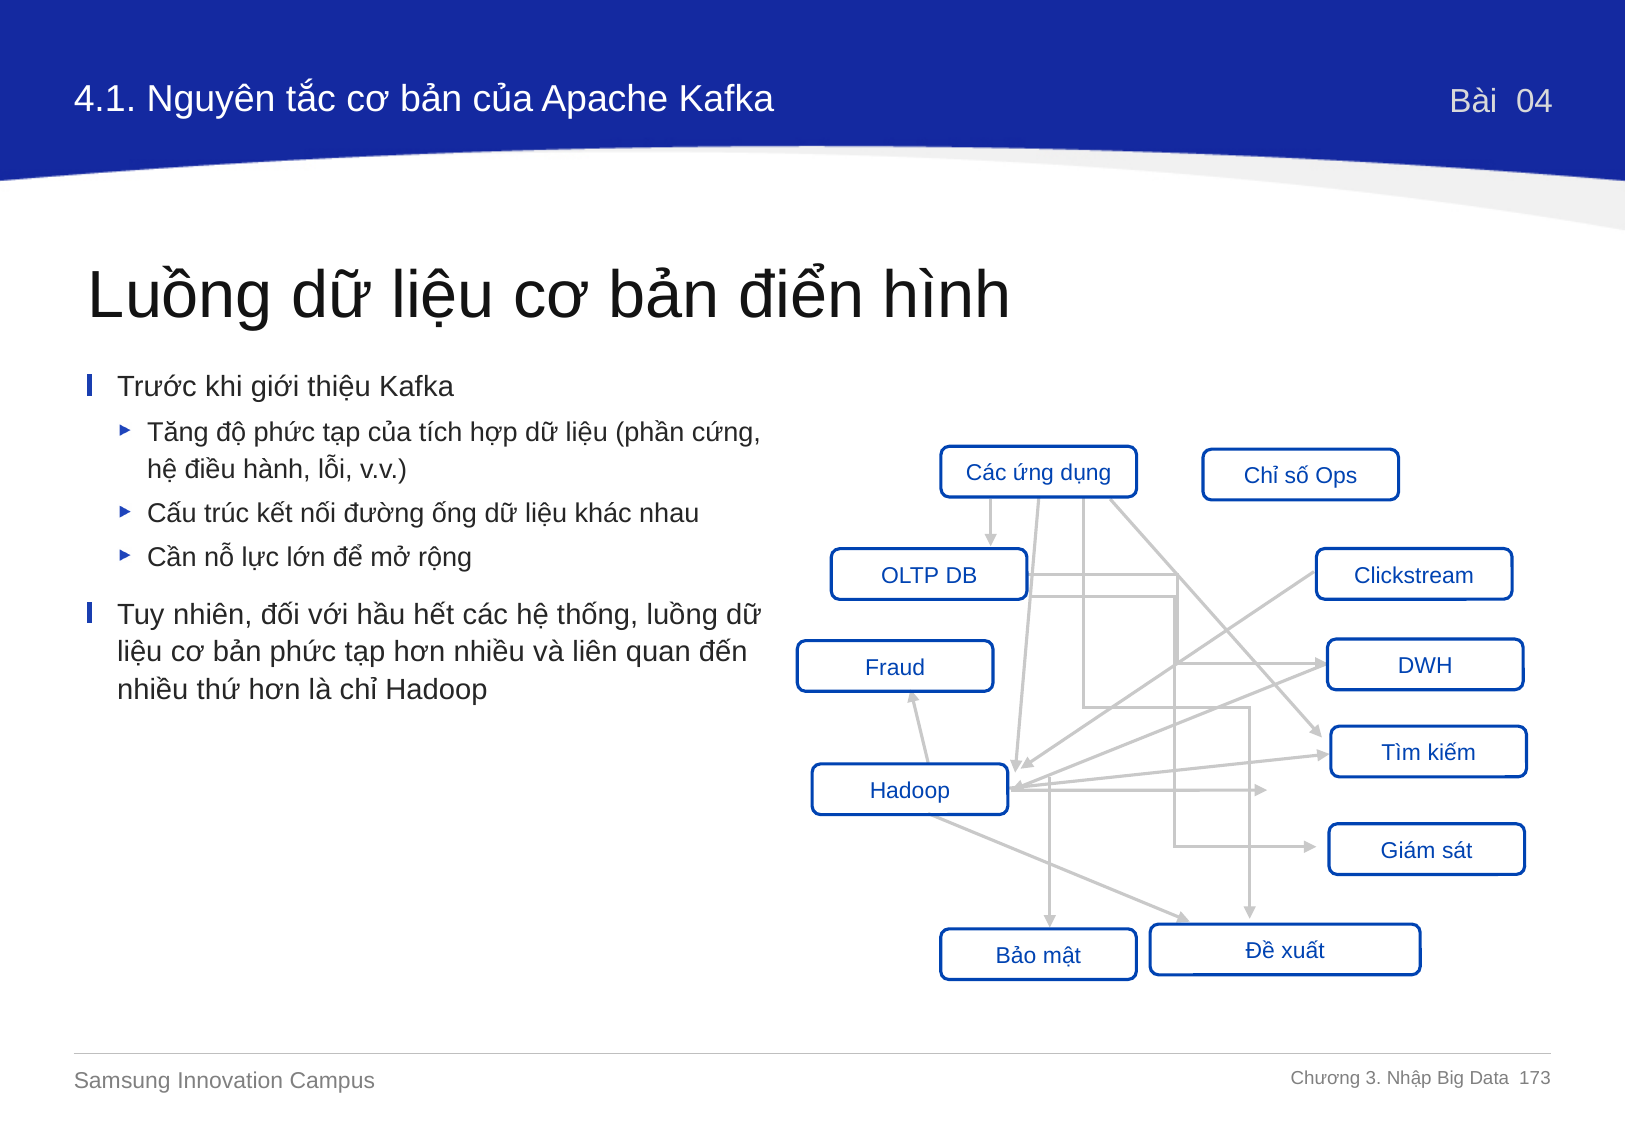

4.1. Nguyên tắc cơ bản của Apache Kafka
Bài  04
Luồng dữ liệu cơ bản điển hình
Trước khi giới thiệu Kafka
Tăng độ phức tạp của tích hợp dữ liệu (phần cứng, hệ điều hành, lỗi, v.v.)
Cấu trúc kết nối đường ống dữ liệu khác nhau
Cần nỗ lực lớn để mở rộng
Tuy nhiên, đối với hầu hết các hệ thống, luồng dữ liệu cơ bản phức tạp hơn nhiều và liên quan đến nhiều thứ hơn là chỉ Hadoop

Các ứng dụng
Chỉ số Ops
Clickstream
OLTP DB
DWH
Fraud
Tìm kiếm
Hadoop
Giám sát
Đề xuất
Bảo mật